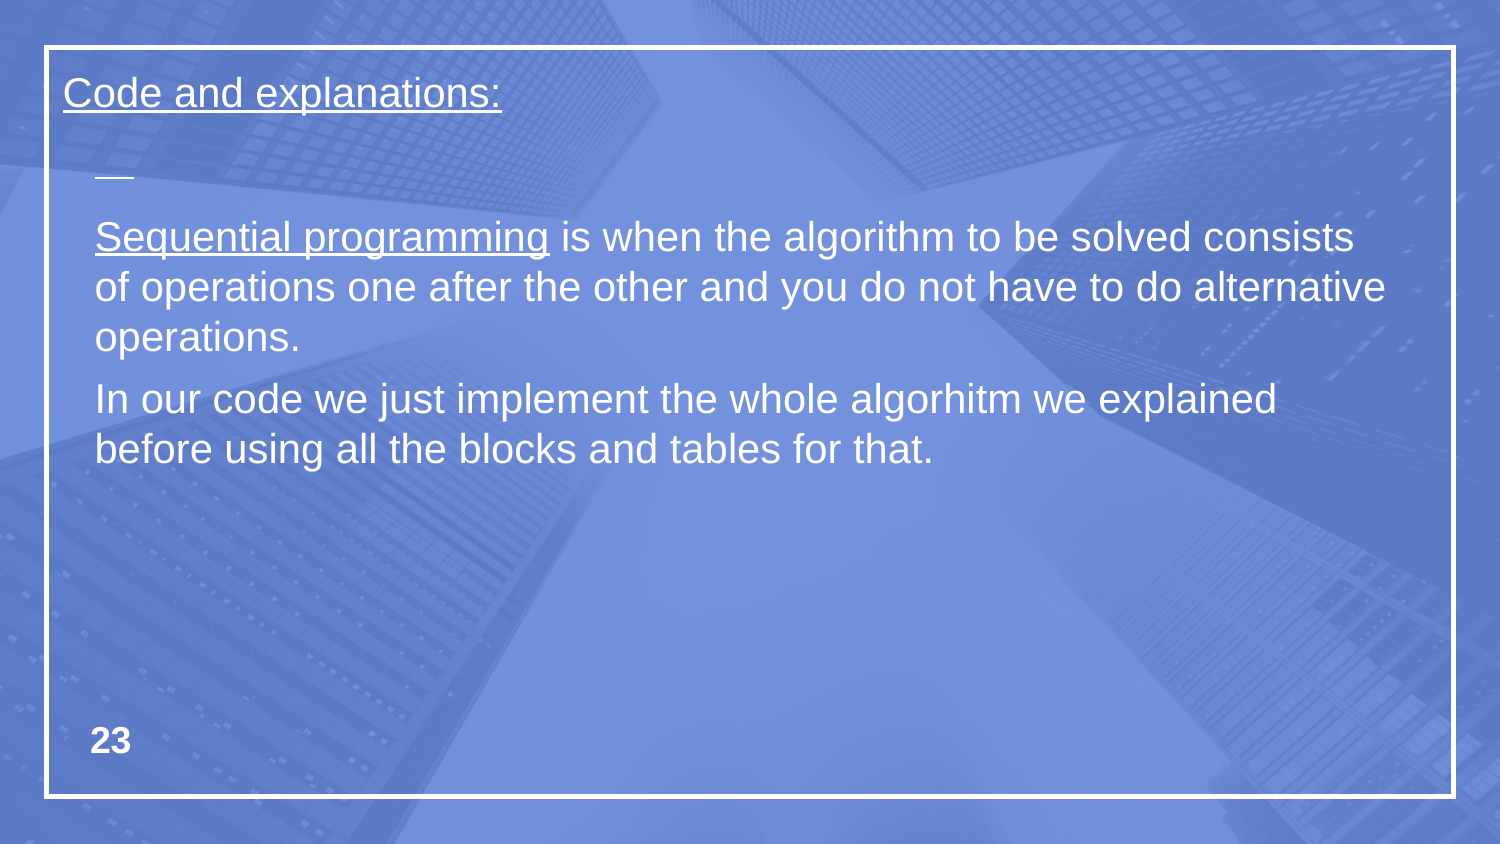

Code and explanations:
Sequential programming is when the algorithm to be solved consists of operations one after the other and you do not have to do alternative operations.
In our code we just implement the whole algorhitm we explained before using all the blocks and tables for that.

23